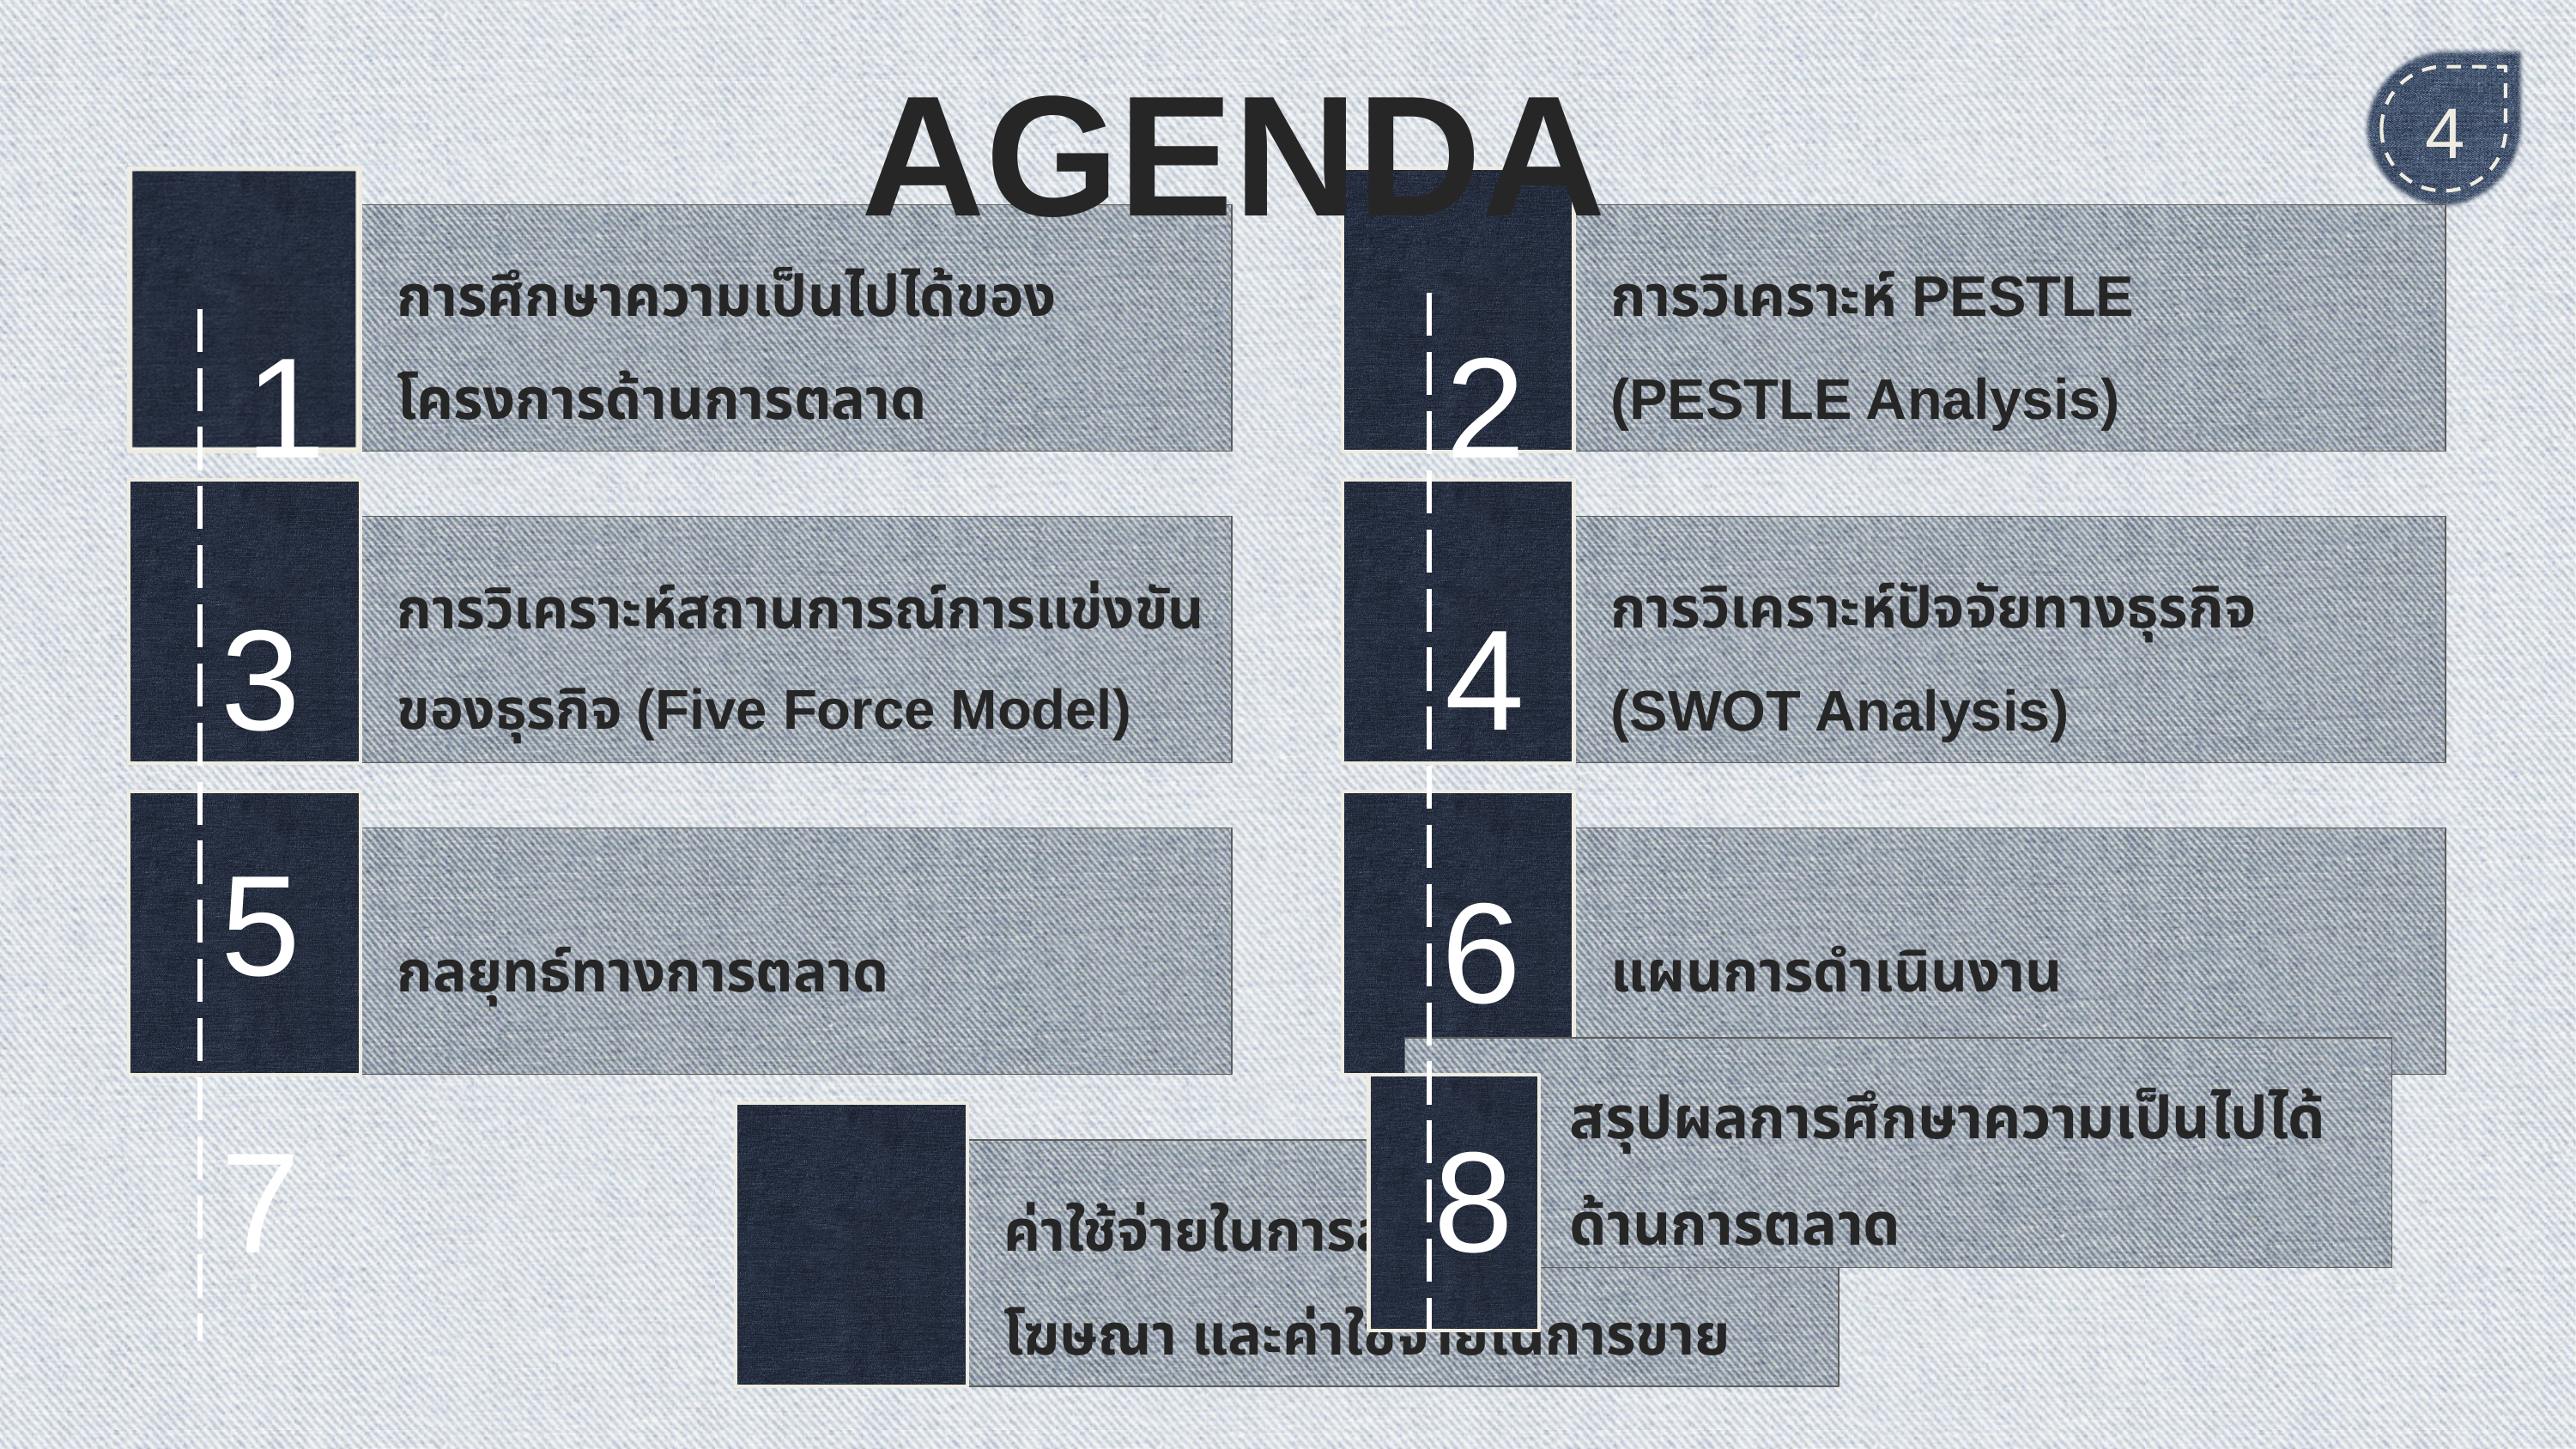

AGENDA
4
การศึกษาความเป็นไปได้ของโครงการด้านการตลาด
การวิเคราะห์ PESTLE
(PESTLE Analysis)
การวิเคราะห์สถานการณ์การแข่งขันของธุรกิจ (Five Force Model)
การวิเคราะห์ปัจจัยทางธุรกิจ
(SWOT Analysis)
กลยุทธ์ทางการตลาด
แผนการดำเนินงาน
2
1

3
4
5
6
สรุปผลการศึกษาความเป็นไปได้ด้านการตลาด

8
7